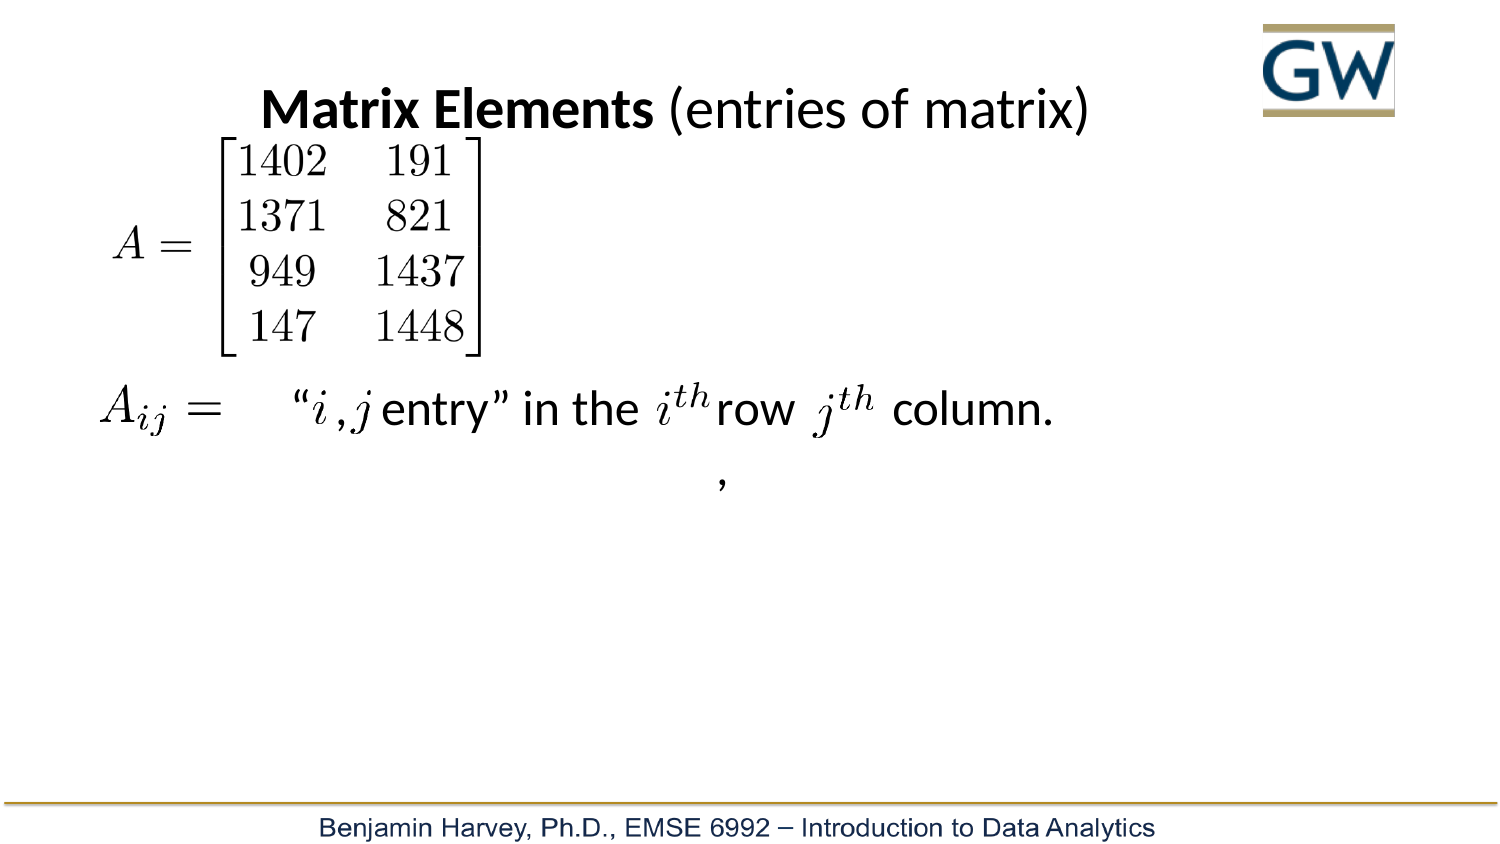

# Matrix Elements (entries of matrix)

“	,	entry” in the
row,
column.